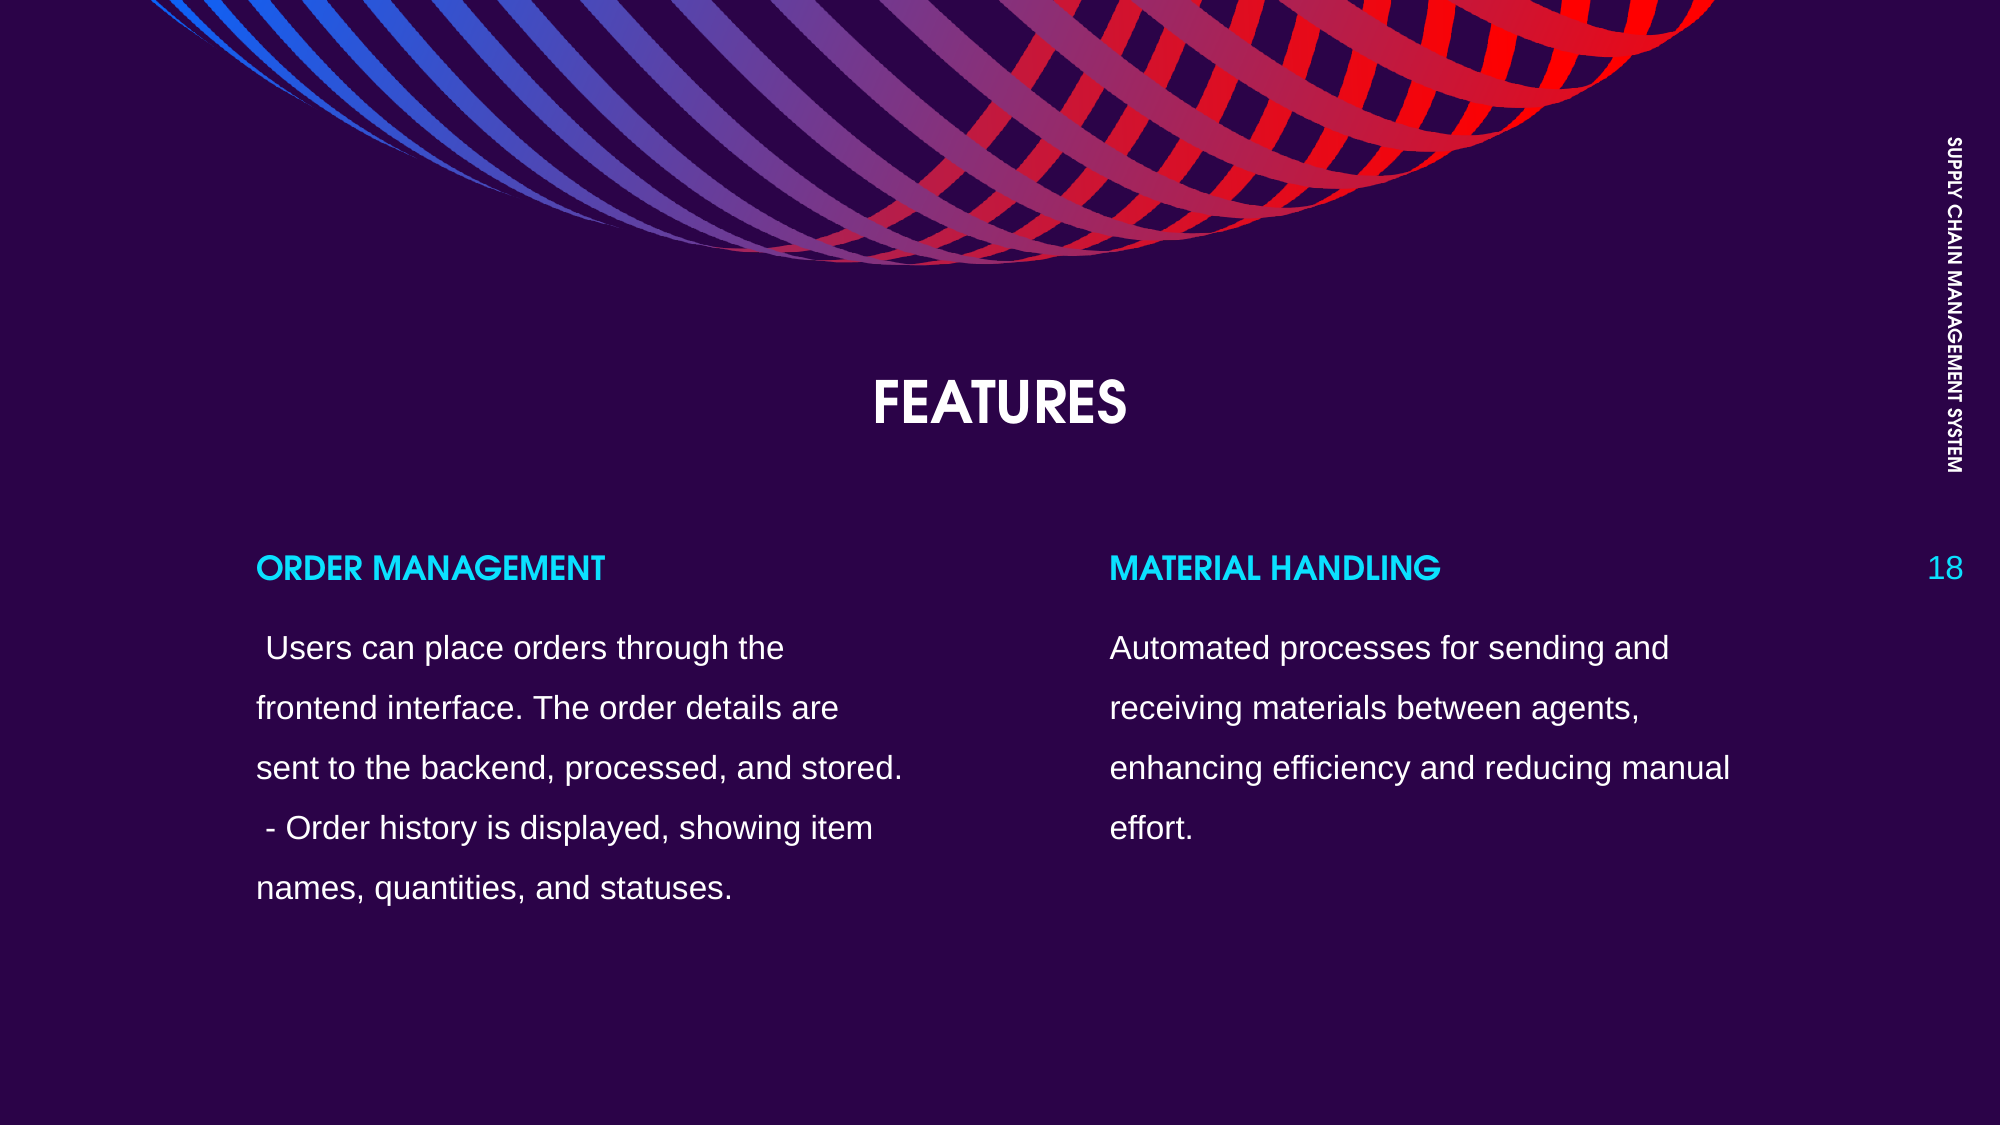

SUPPLY CHAIN MANAGEMENT SYSTEM
# FEATURES
18
ORDER MANAGEMENT
MATERIAL HANDLING
 Users can place orders through the frontend interface. The order details are sent to the backend, processed, and stored.  - Order history is displayed, showing item names, quantities, and statuses.
Automated processes for sending and receiving materials between agents, enhancing efficiency and reducing manual effort.